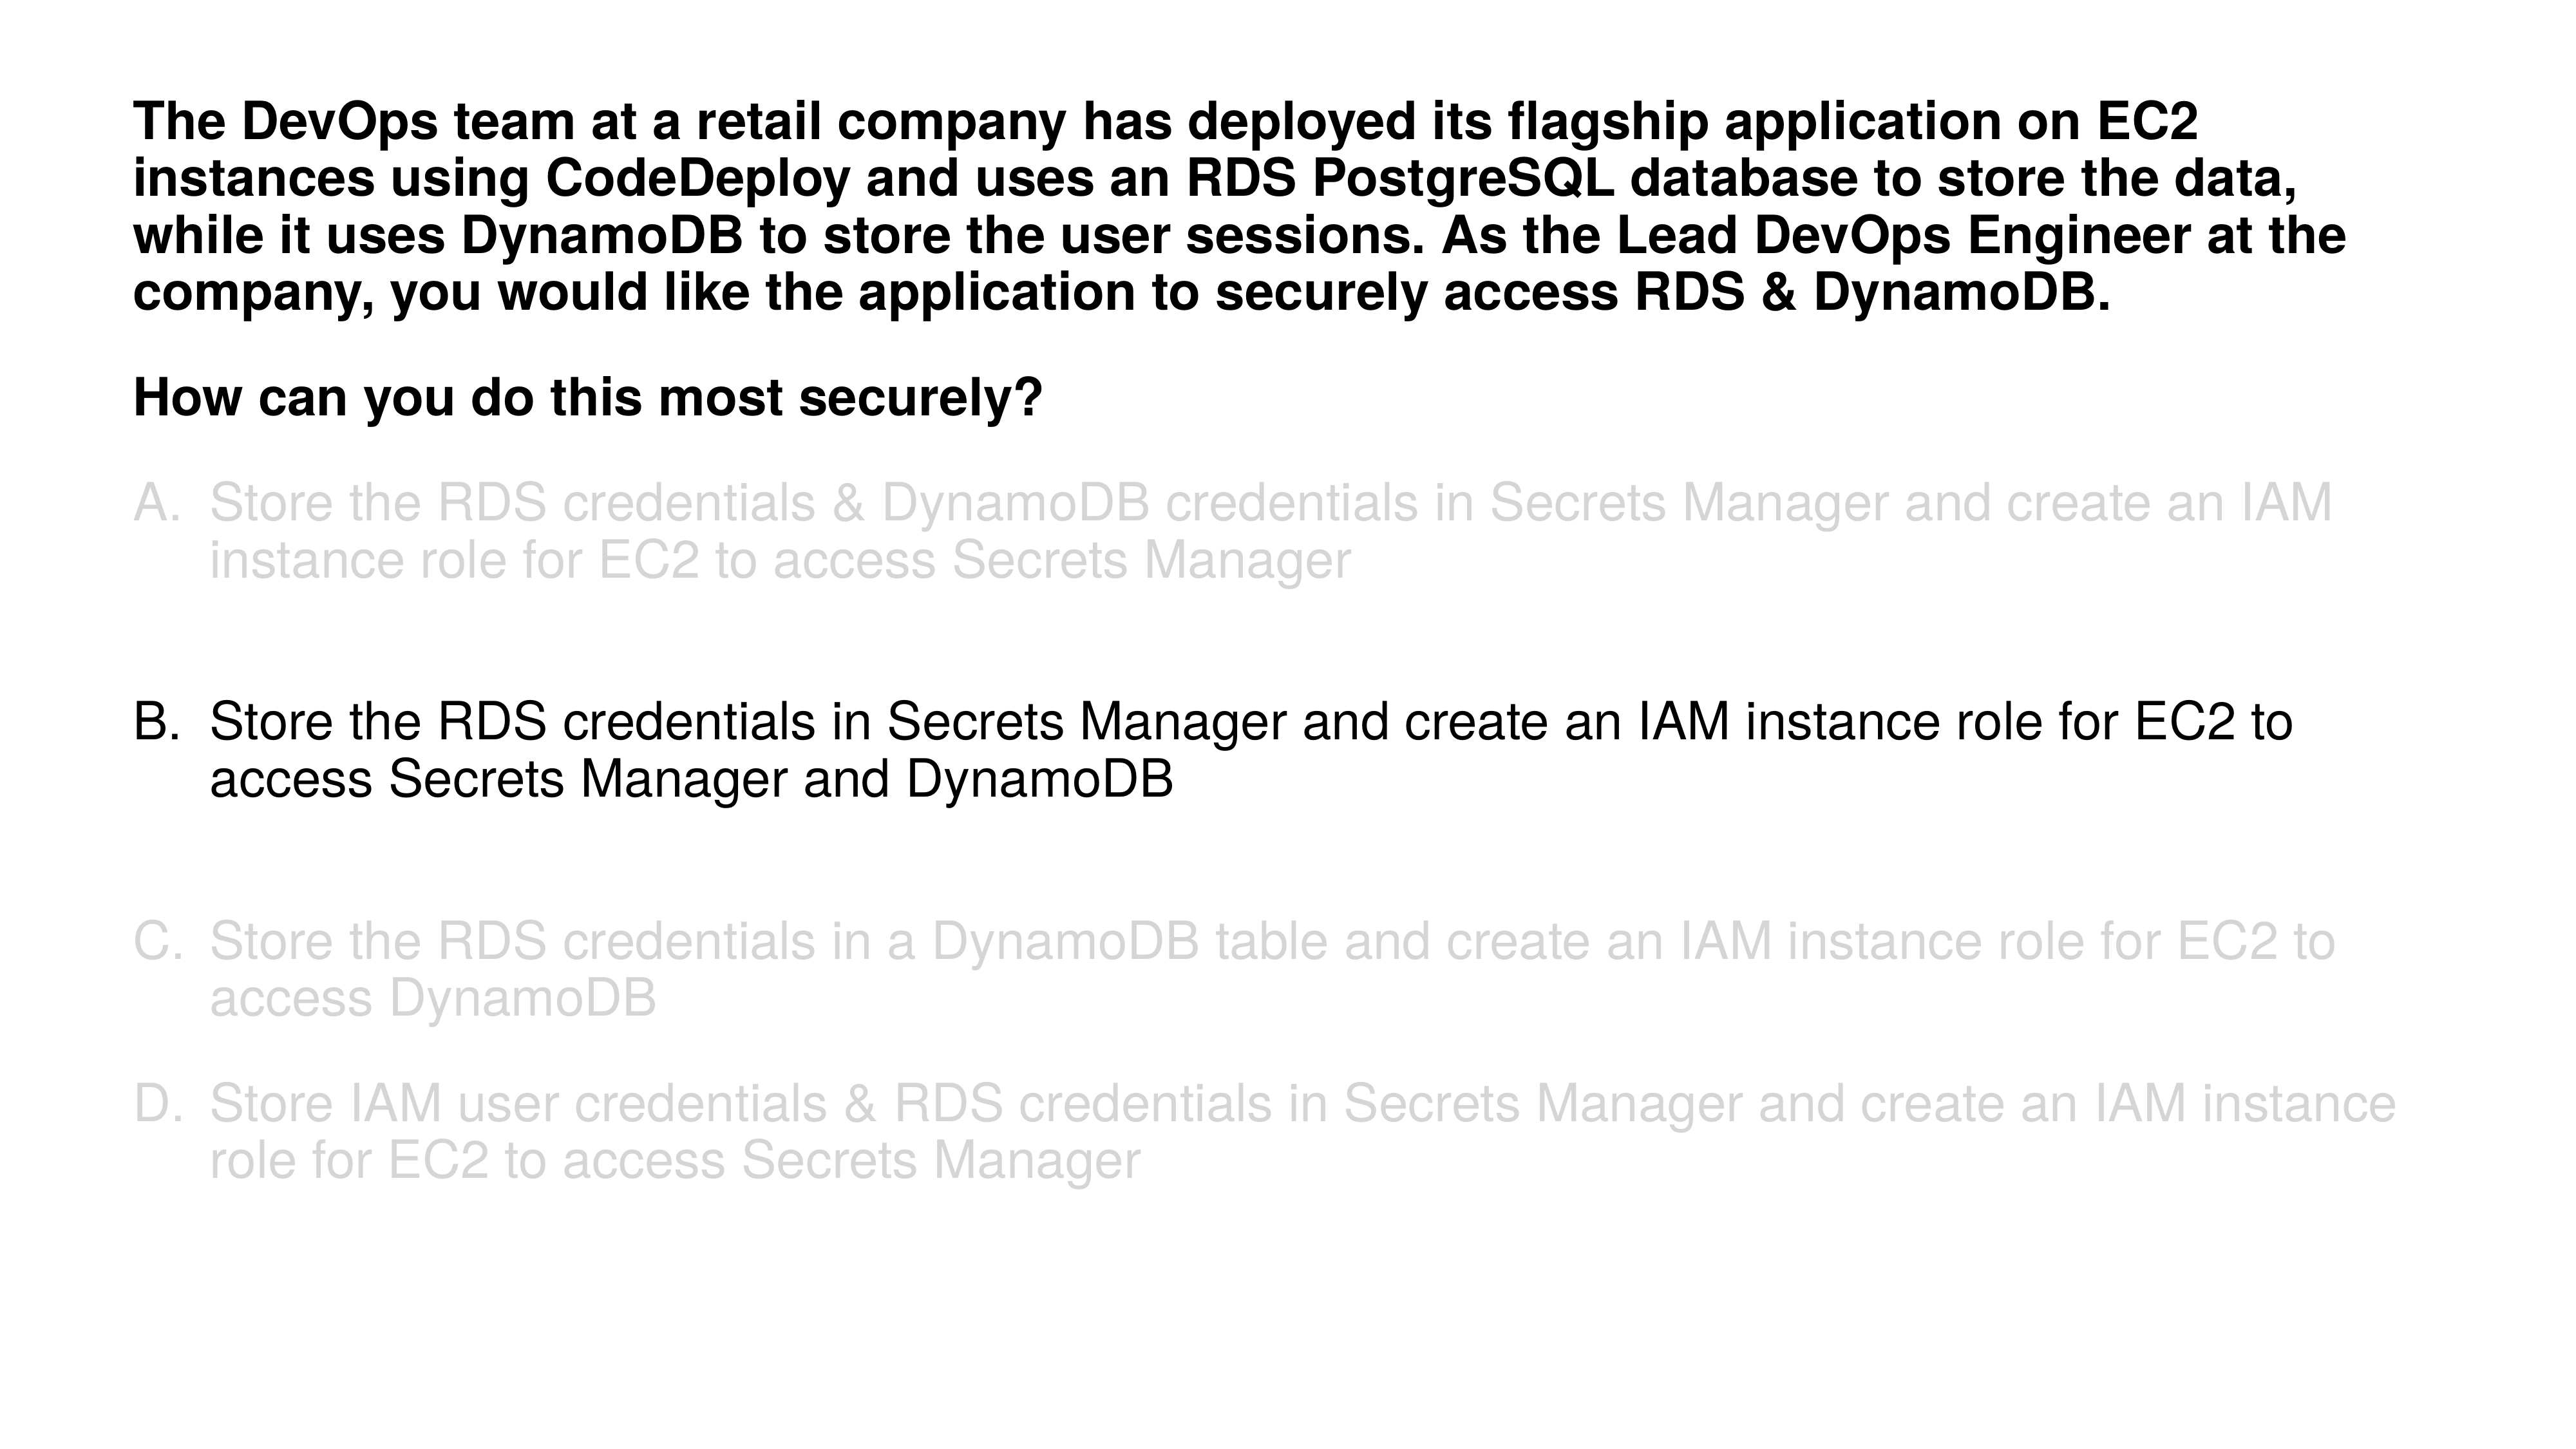

The DevOps team at a retail company has deployed its flagship application on EC2 instances using CodeDeploy and uses an RDS PostgreSQL database to store the data, while it uses DynamoDB to store the user sessions. As the Lead DevOps Engineer at the company, you would like the application to securely access RDS & DynamoDB.
How can you do this most securely?
Store the RDS credentials & DynamoDB credentials in Secrets Manager and create an IAM instance role for EC2 to access Secrets Manager
Store the RDS credentials in Secrets Manager and create an IAM instance role for EC2 to access Secrets Manager and DynamoDB
Store the RDS credentials in a DynamoDB table and create an IAM instance role for EC2 to access DynamoDB
Store IAM user credentials & RDS credentials in Secrets Manager and create an IAM instance role for EC2 to access Secrets Manager